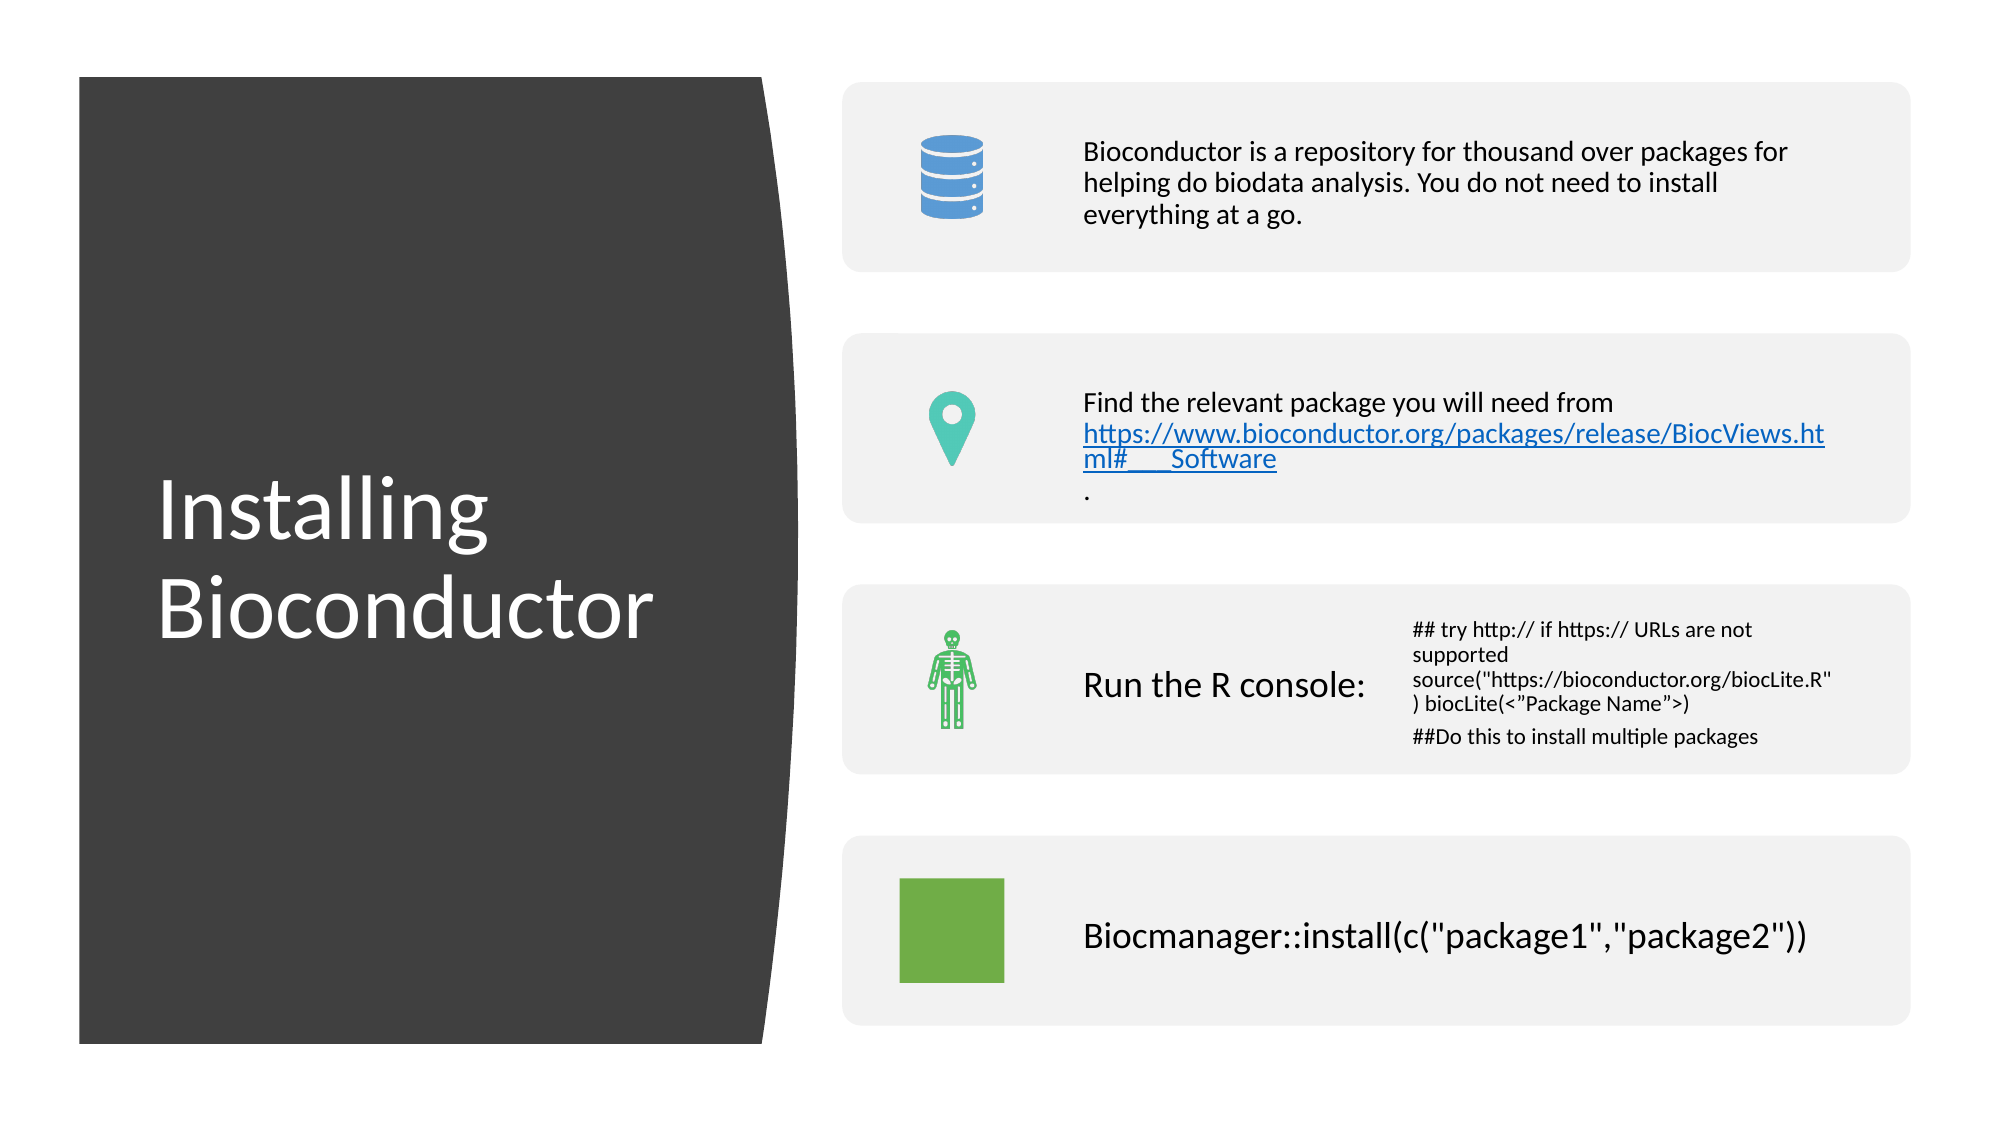

Bioconductor is a repository for thousand over packages for helping do biodata analysis. You do not need to install everything at a go.
Find the relevant package you will need from https://www.bioconductor.org/packages/release/BiocViews.html#___Software.
Run the R console:
## try http:// if https:// URLs are not supported source("https://bioconductor.org/biocLite.R") biocLite(<”Package Name”>)
##Do this to install multiple packages
Biocmanager::install(c("package1","package2"))

# Installing Bioconductor